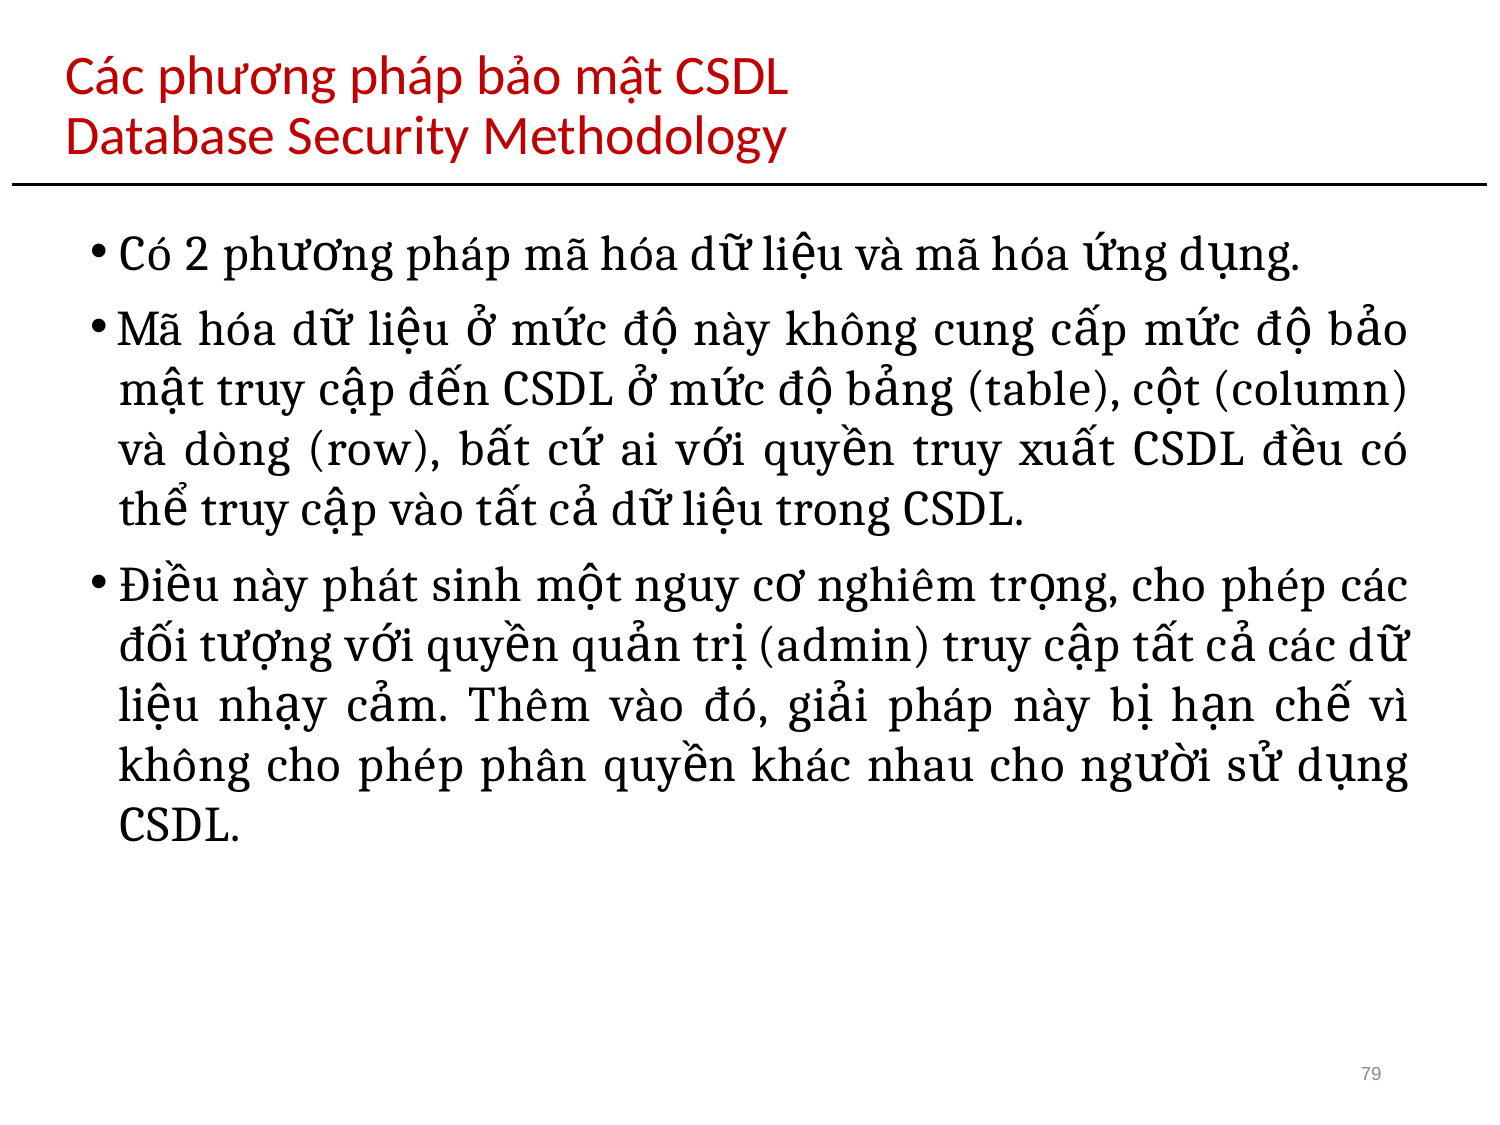

# Các phương pháp bảo mật CSDL Database Security Methodology
Có 2 phương pháp mã hóa dữ liệu và mã hóa ứng dụng.
Mã hóa dữ liệu ở mức độ này không cung cấp mức độ bảo mật truy cập đến CSDL ở mức độ bảng (table), cột (column) và dòng (row), bất cứ ai với quyền truy xuất CSDL đều có thể truy cập vào tất cả dữ liệu trong CSDL.
Điều này phát sinh một nguy cơ nghiêm trọng, cho phép các đối tượng với quyền quản trị (admin) truy cập tất cả các dữ liệu nhạy cảm. Thêm vào đó, giải pháp này bị hạn chế vì không cho phép phân quyền khác nhau cho người sử dụng CSDL.
79